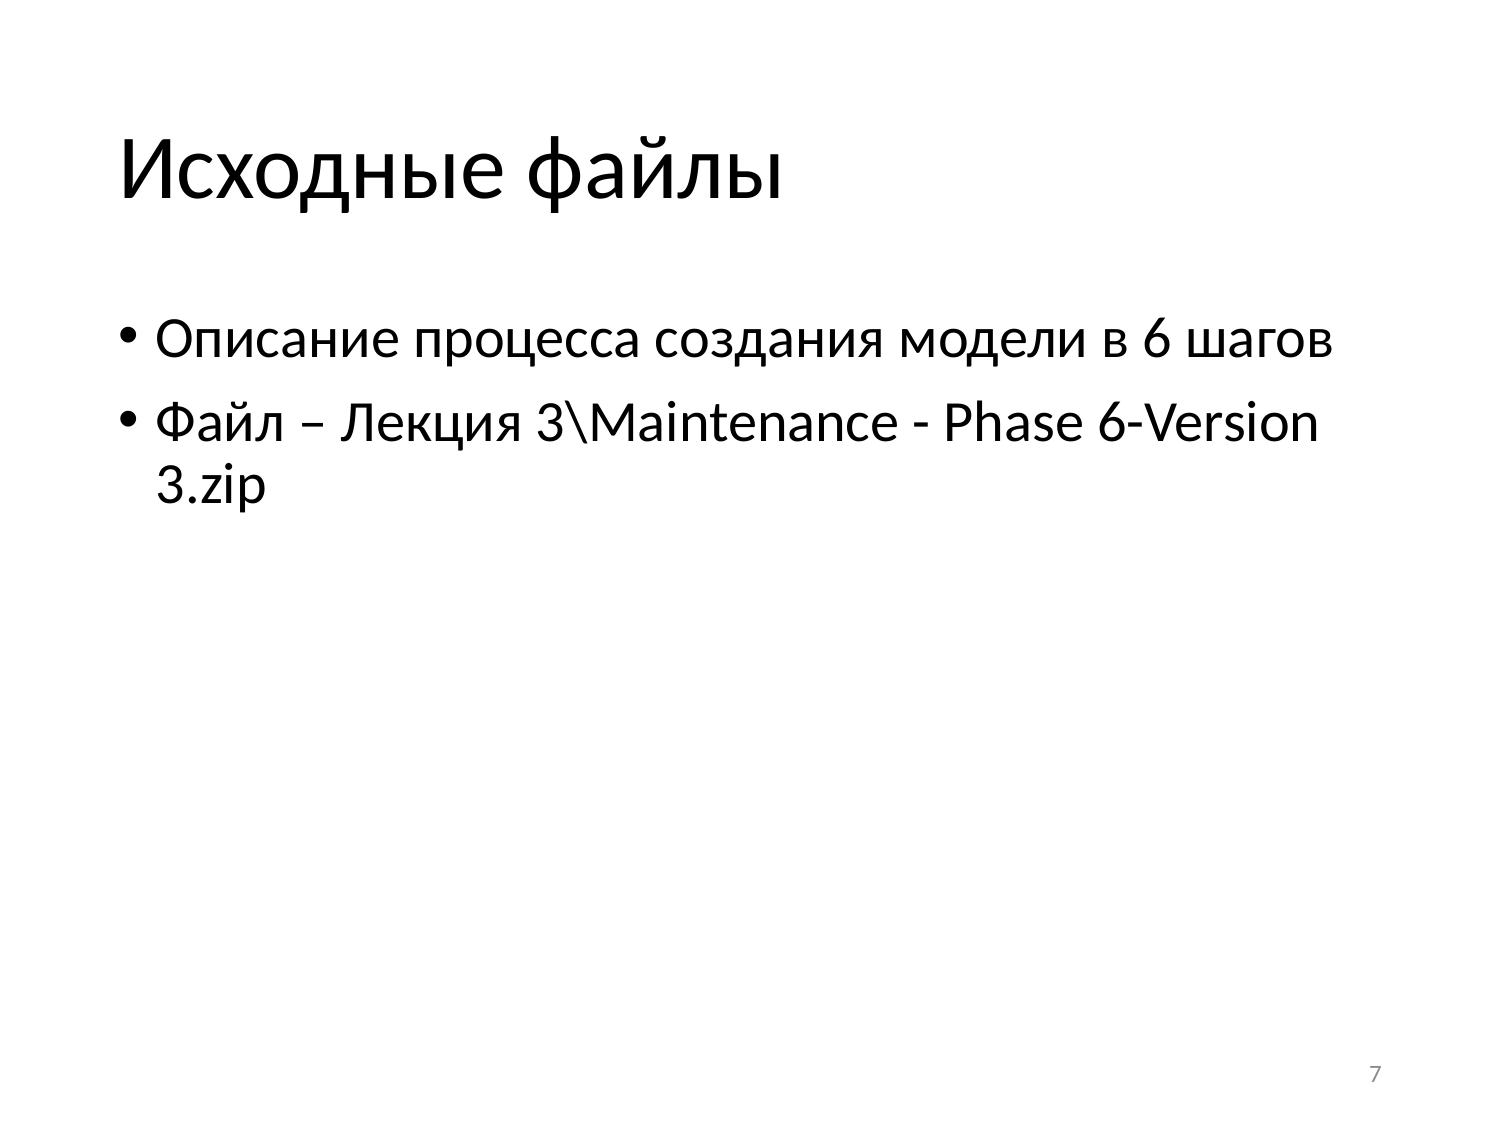

# Исходные файлы
Описание процесса создания модели в 6 шагов
Файл – Лекция 3\Maintenance - Phase 6-Version 3.zip

7